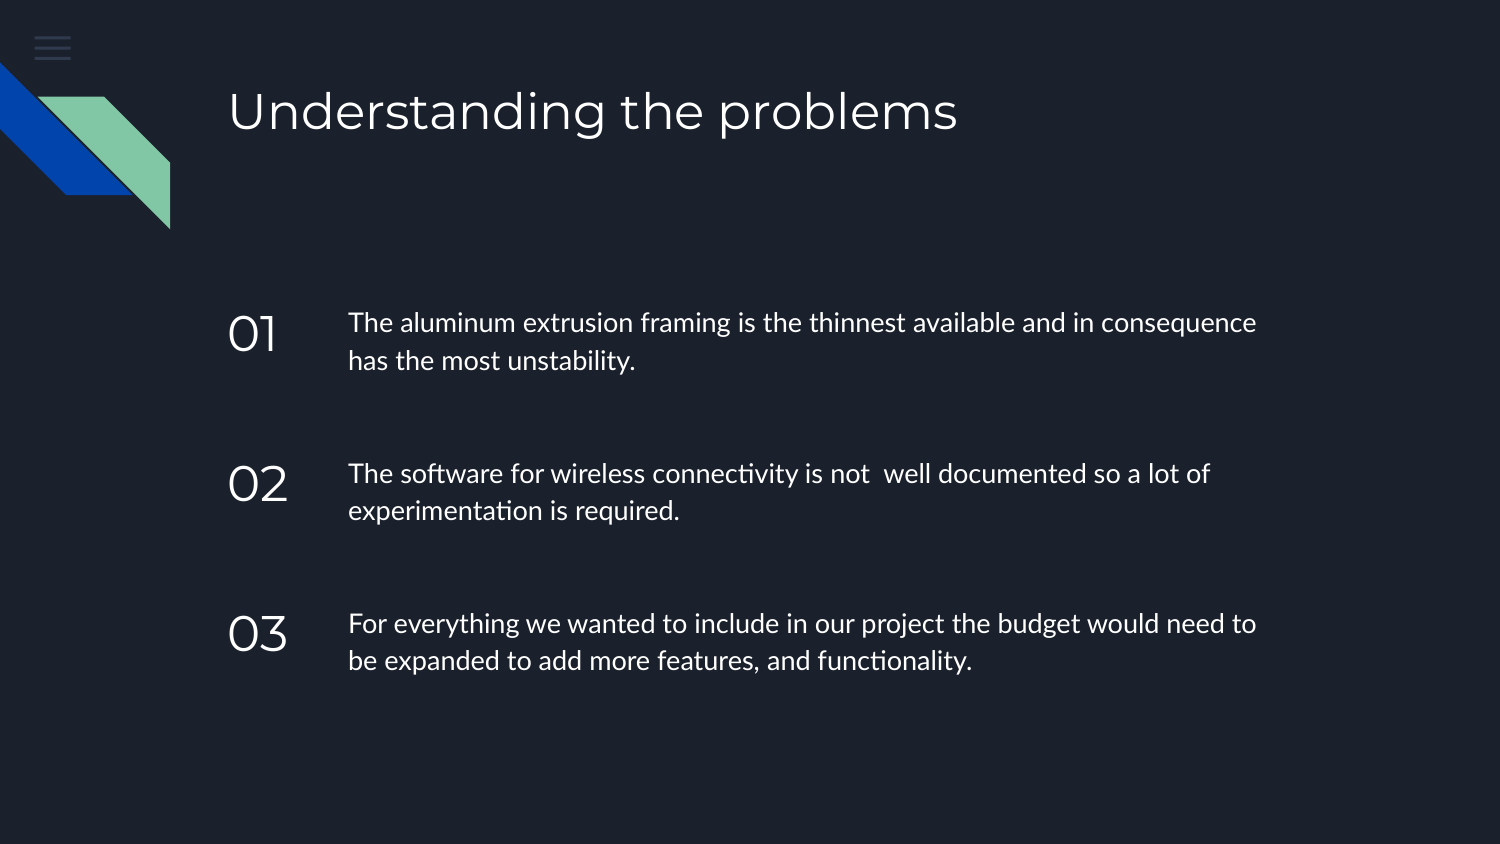

# Understanding the problems
01

The aluminum extrusion framing is the thinnest available and in consequence has the most unstability.
02

The software for wireless connectivity is not  well documented so a lot of experimentation is required.
03
For everything we wanted to include in our project the budget would need to be expanded to add more features, and functionality.